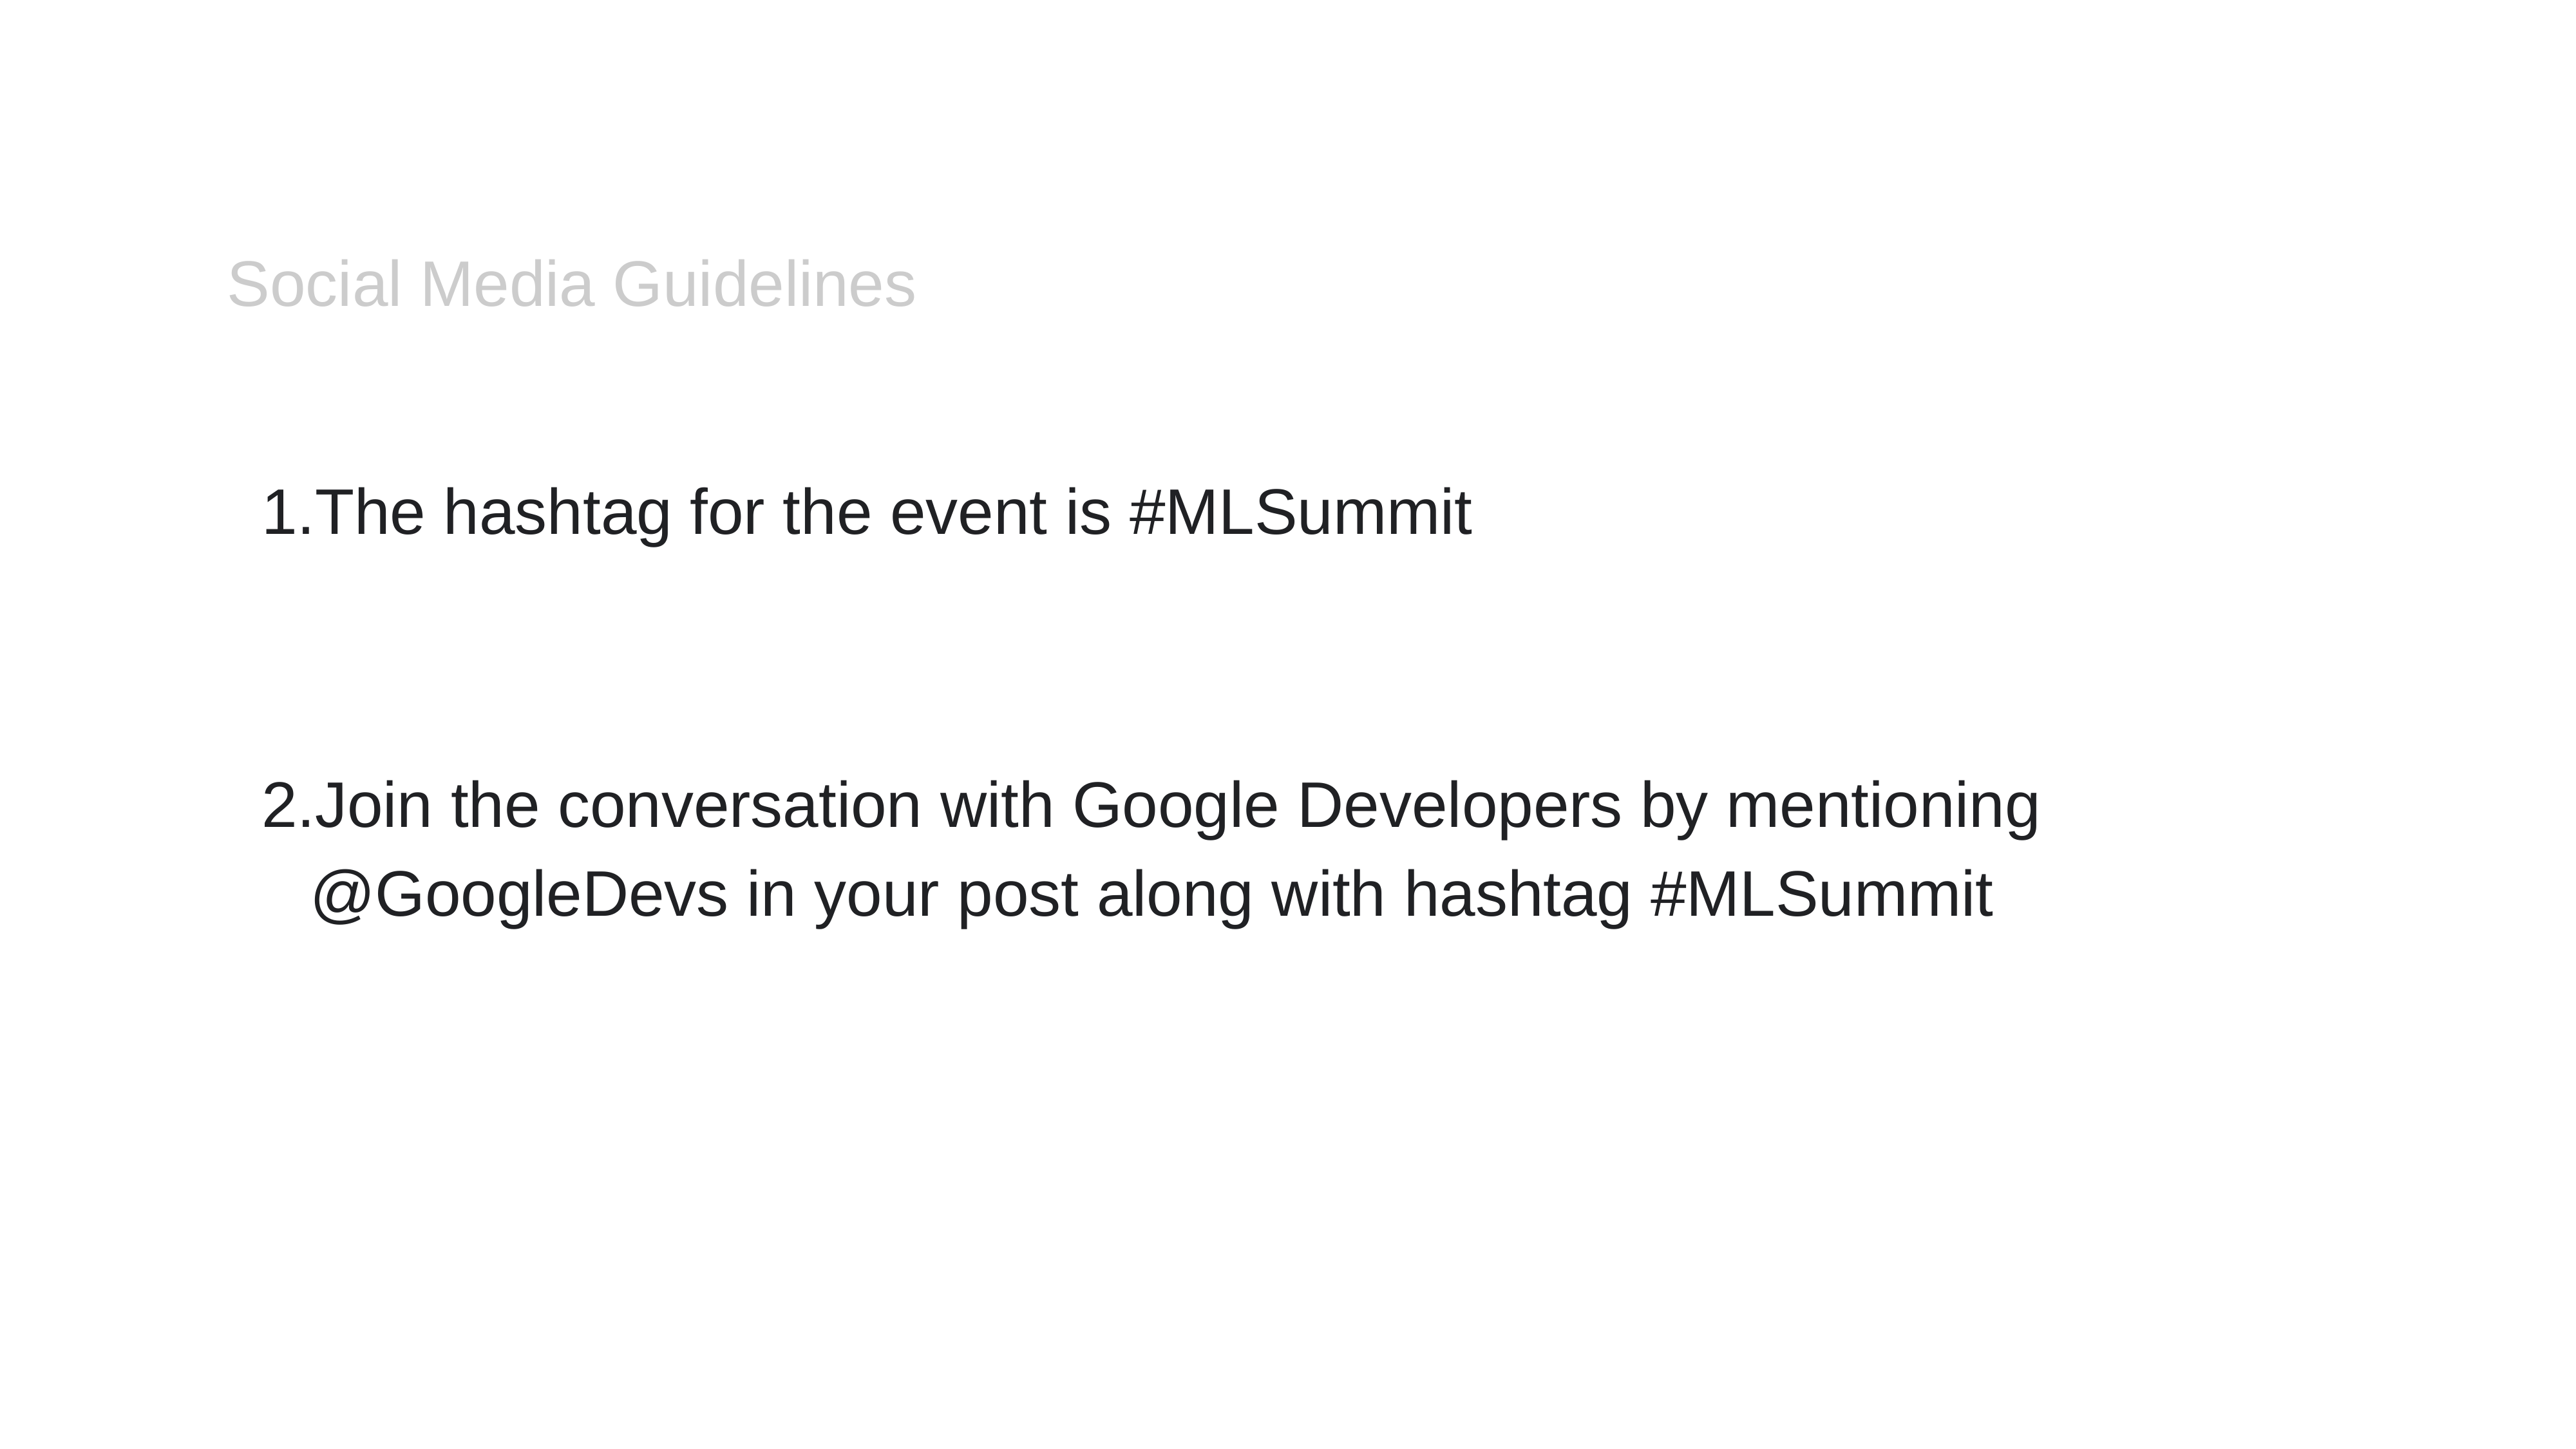

Social Media Guidelines
The hashtag for the event is #MLSummit

Join the conversation with Google Developers by mentioning @GoogleDevs in your post along with hashtag #MLSummit